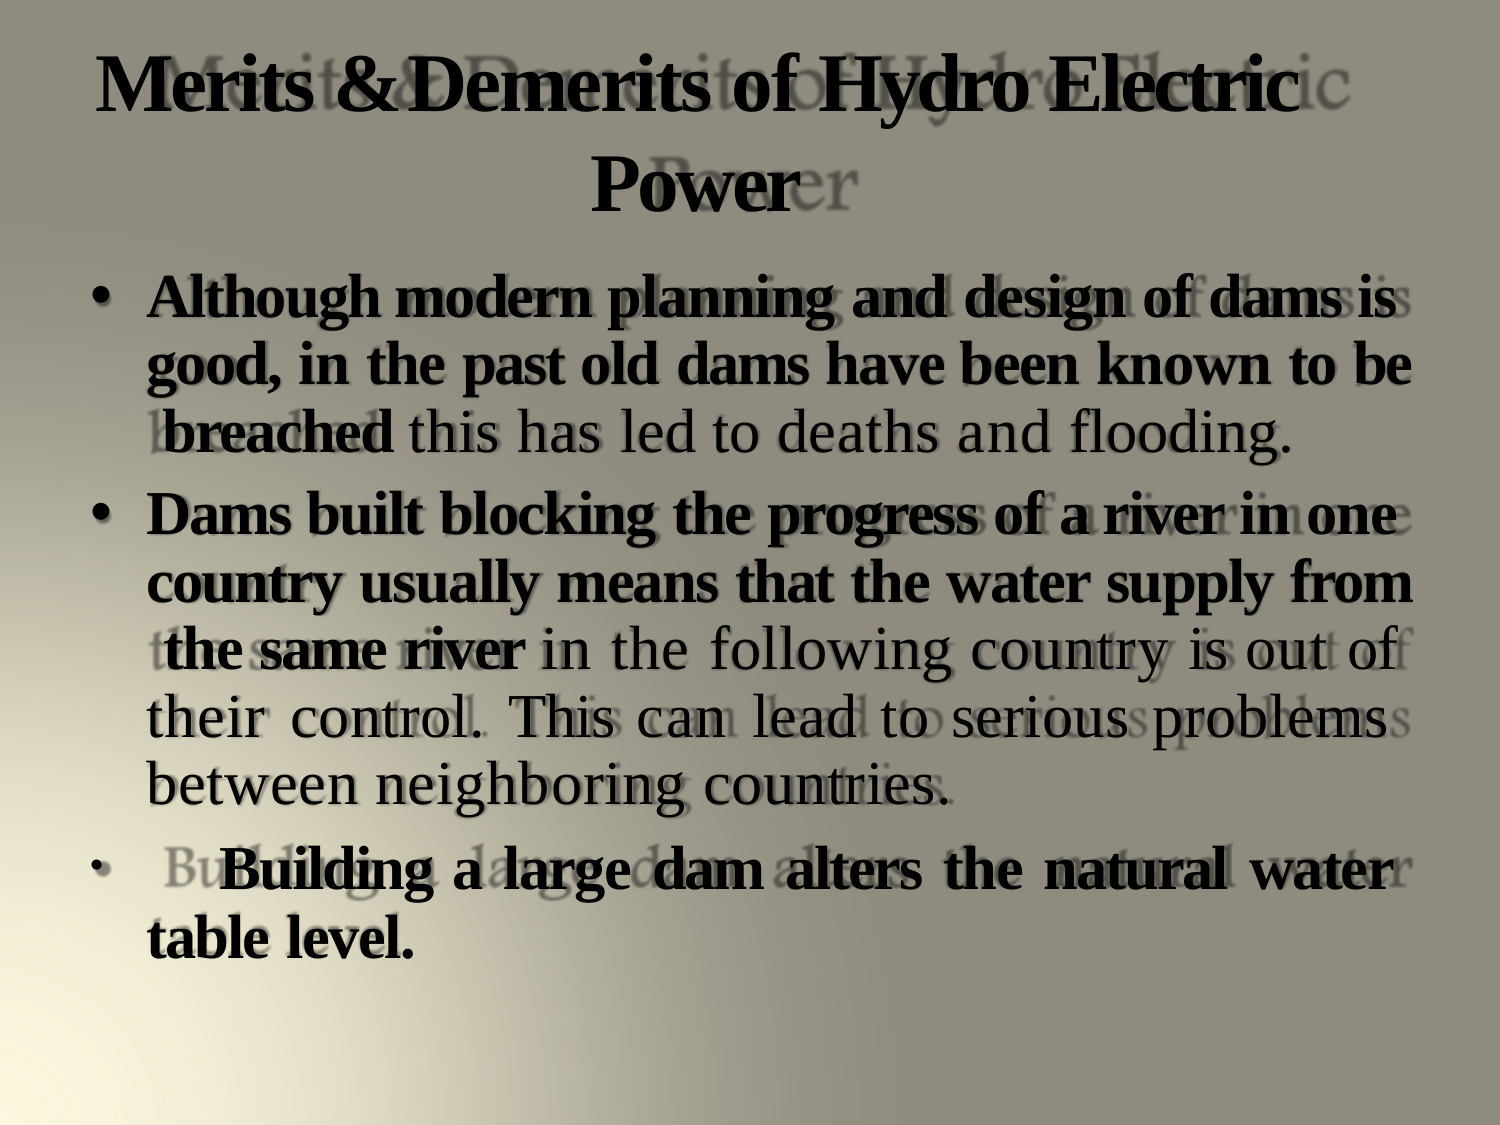

# Merits & Demerits of Hydro Electric  Power

Although modern planning and design of dams is  good, in the past old dams have been known to be  breached this has led to deaths and flooding.
Dams built blocking the progress of a river in one  country usually means that the water supply from  the same river in the following country is out of  their control. This can lead to serious problems  between neighboring countries.
	Building a large dam alters the natural water  table level.